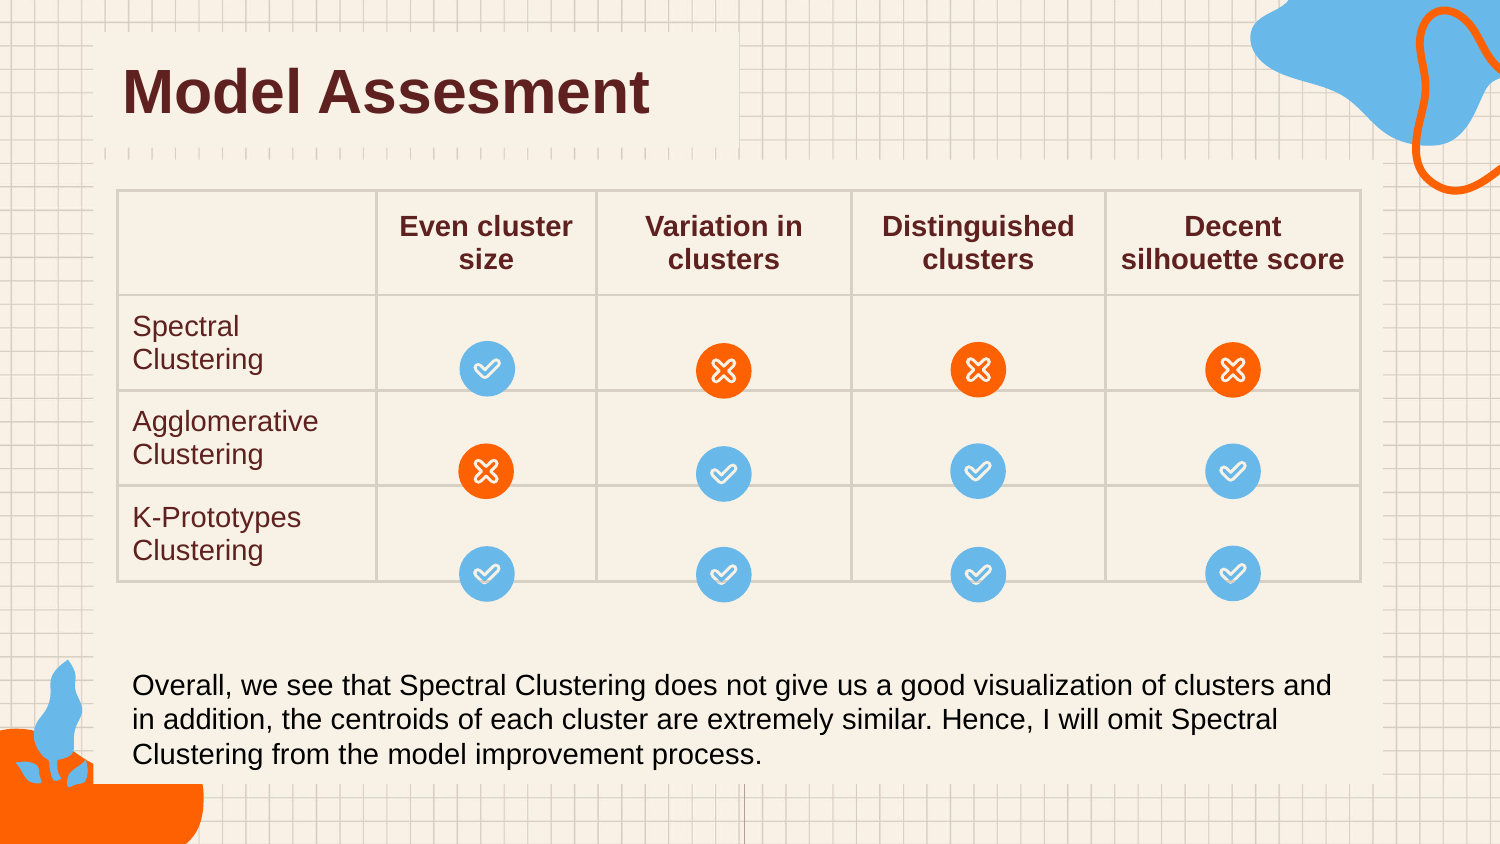

# Model Assesment

|  | Even cluster size | Variation in clusters | Distinguished clusters | Decent silhouette score |
| --- | --- | --- | --- | --- |
| Spectral Clustering |  |  |  |  |
| Agglomerative Clustering |  |  |  |  |
| K-Prototypes Clustering |  |  |  |  |

Overall, we see that Spectral Clustering does not give us a good visualization of clusters and in addition, the centroids of each cluster are extremely similar. Hence, I will omit Spectral Clustering from the model improvement process.